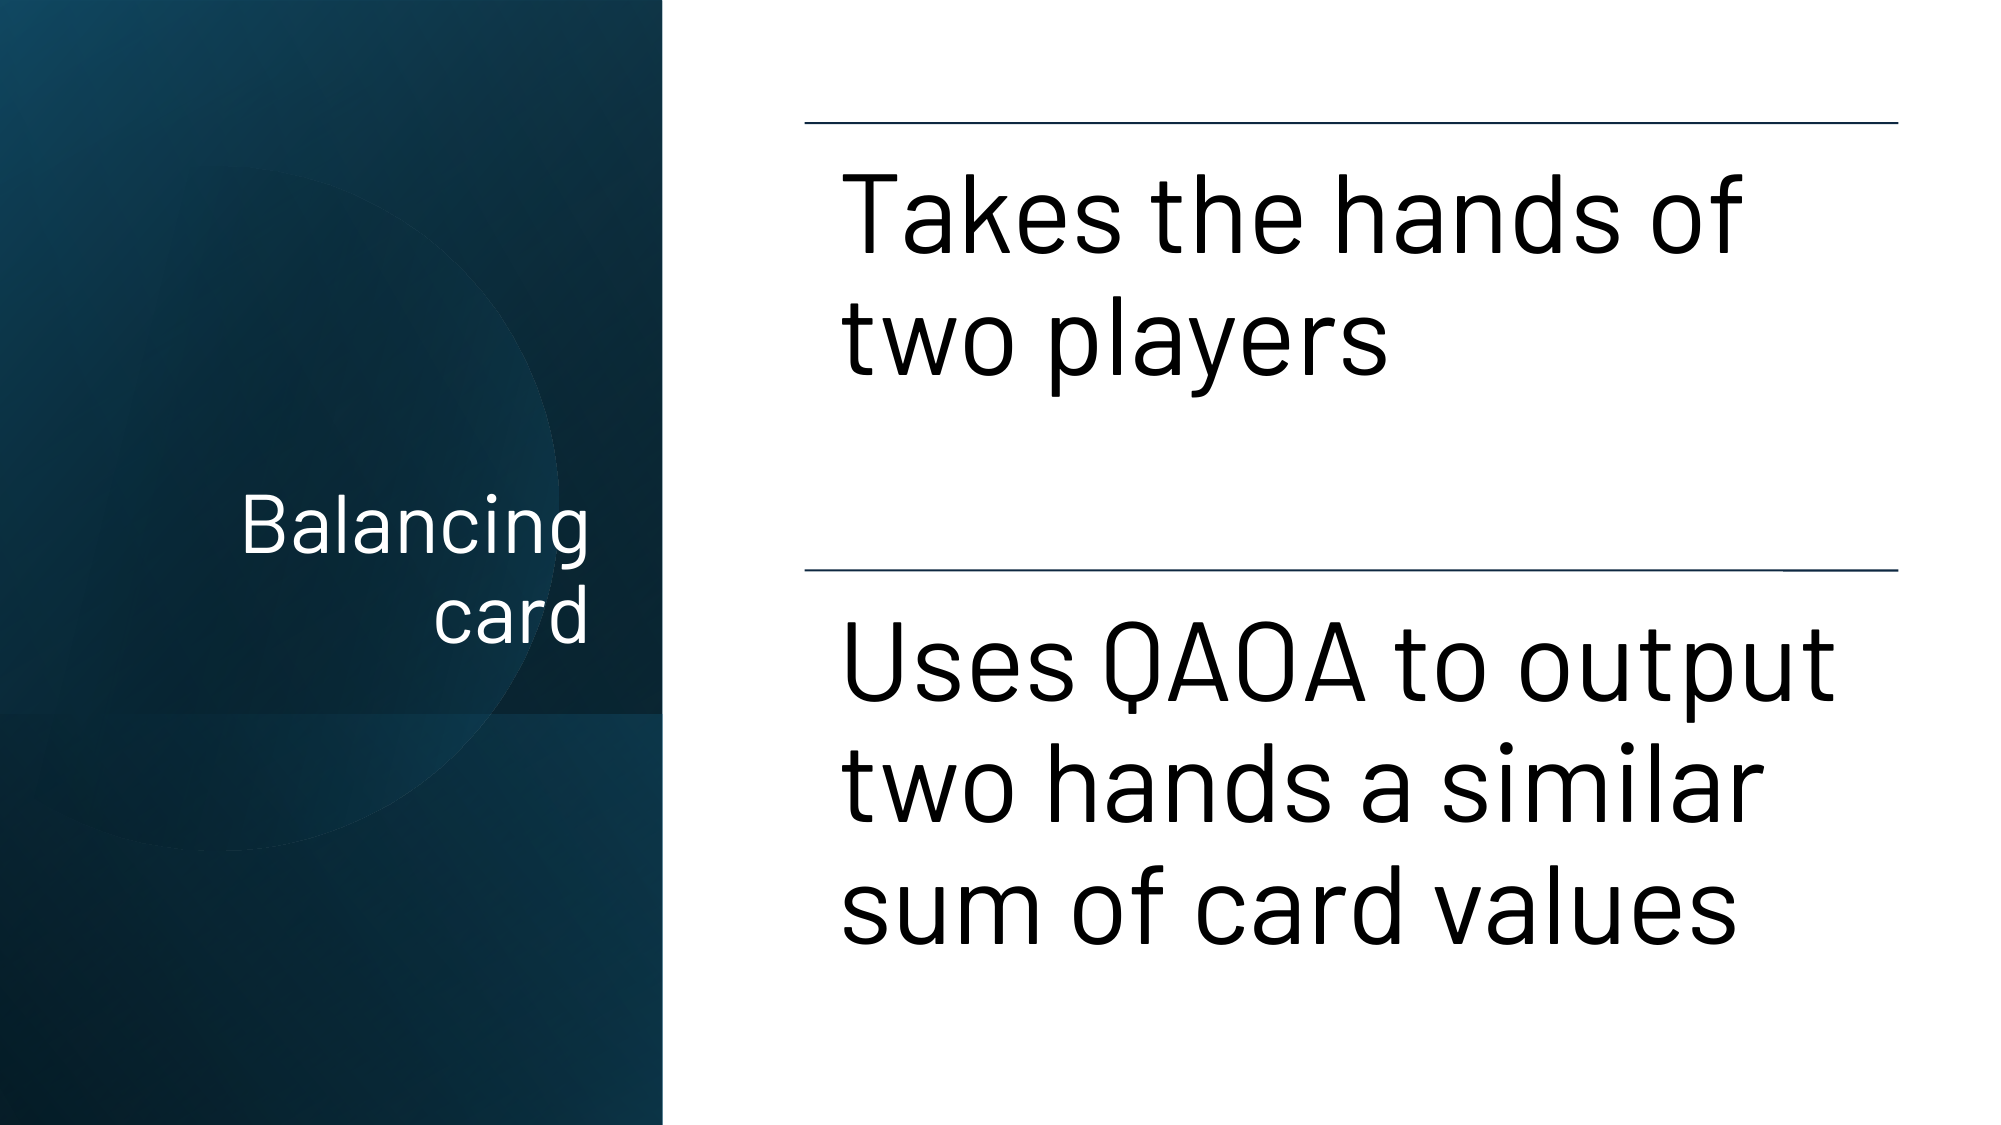

Takes the hands of two players
Uses QAOA to output two hands a similar sum of card values

# Balancing card